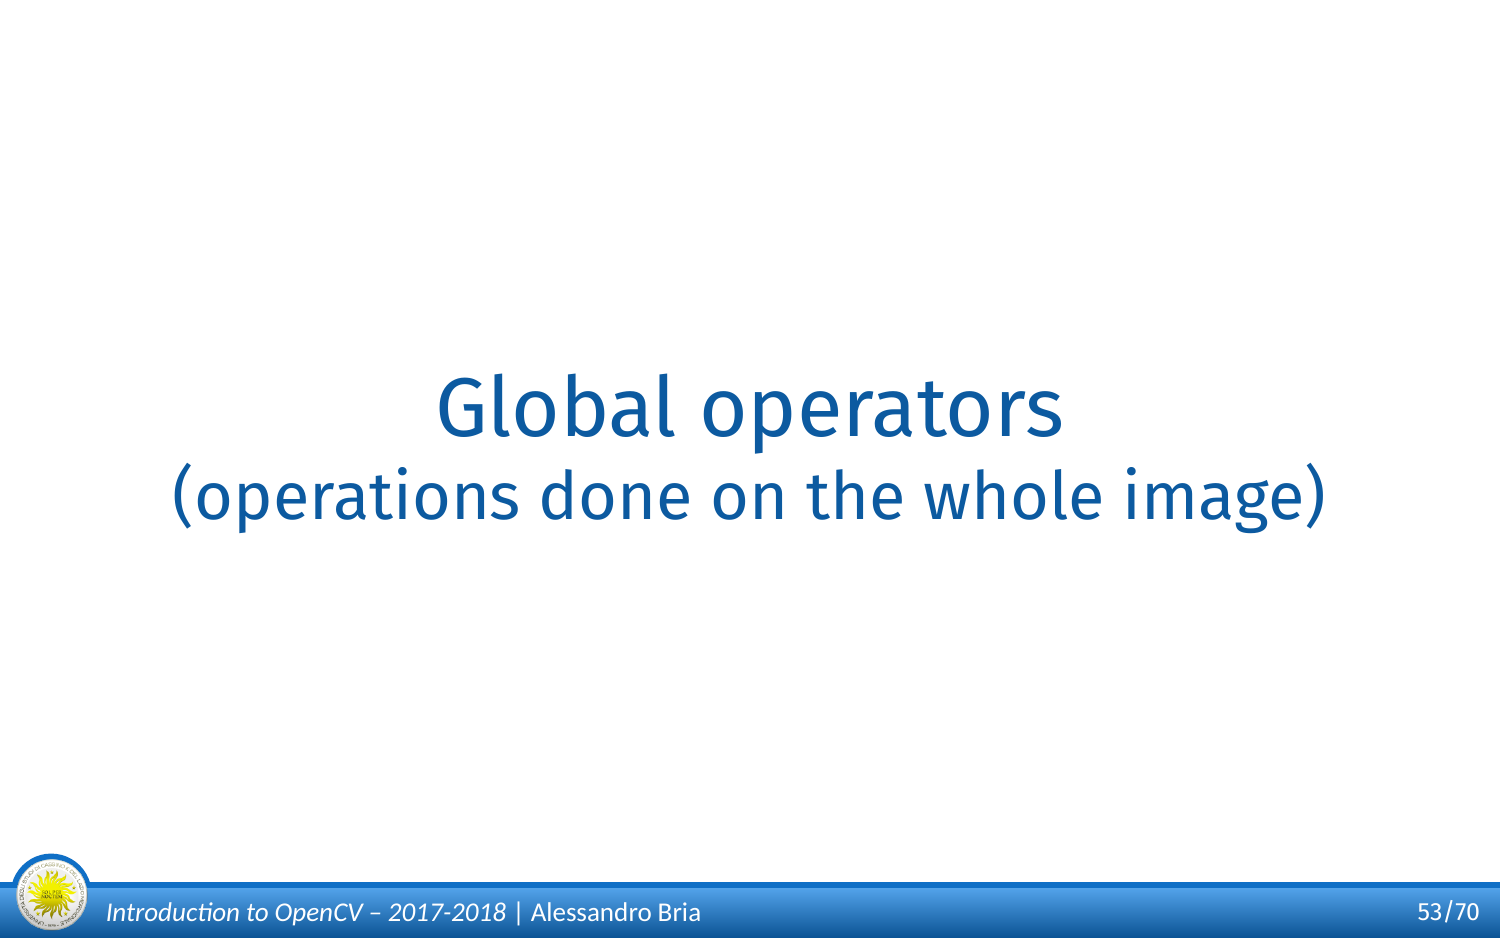

# Global operators (operations done on the whole image)